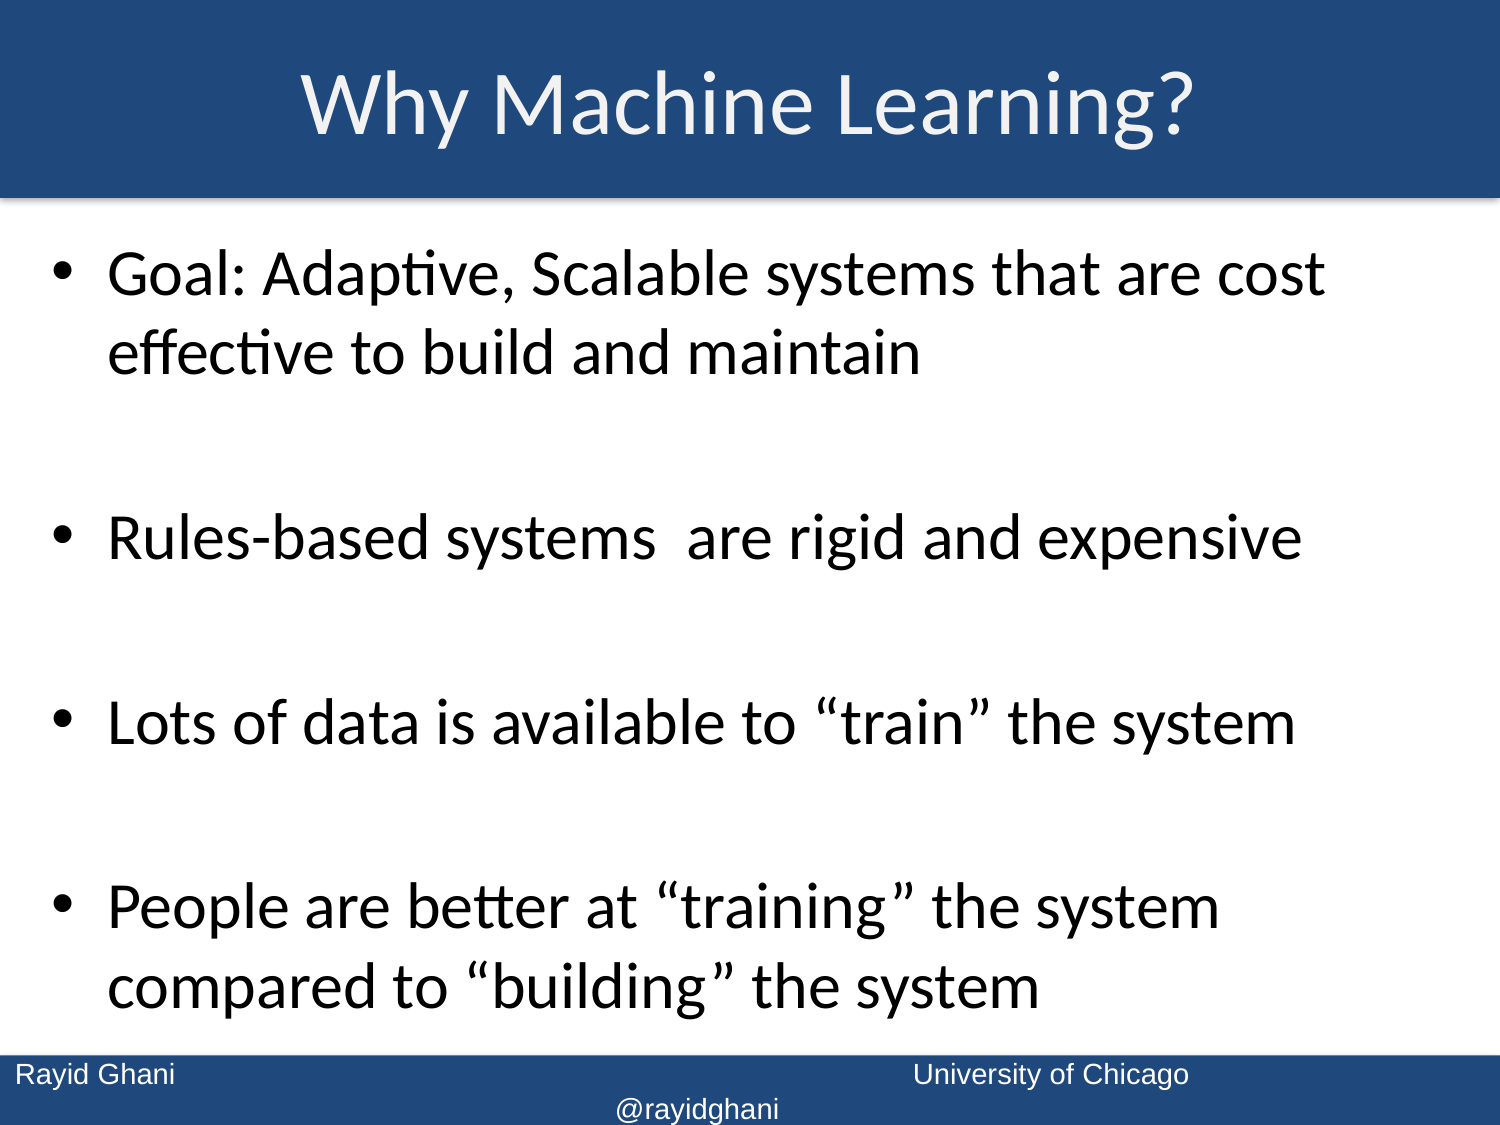

# Why Machine Learning?
Goal: Adaptive, Scalable systems that are cost effective to build and maintain

Rules-based systems  are rigid and expensive

Lots of data is available to “train” the system

People are better at “training” the system compared to “building” the system